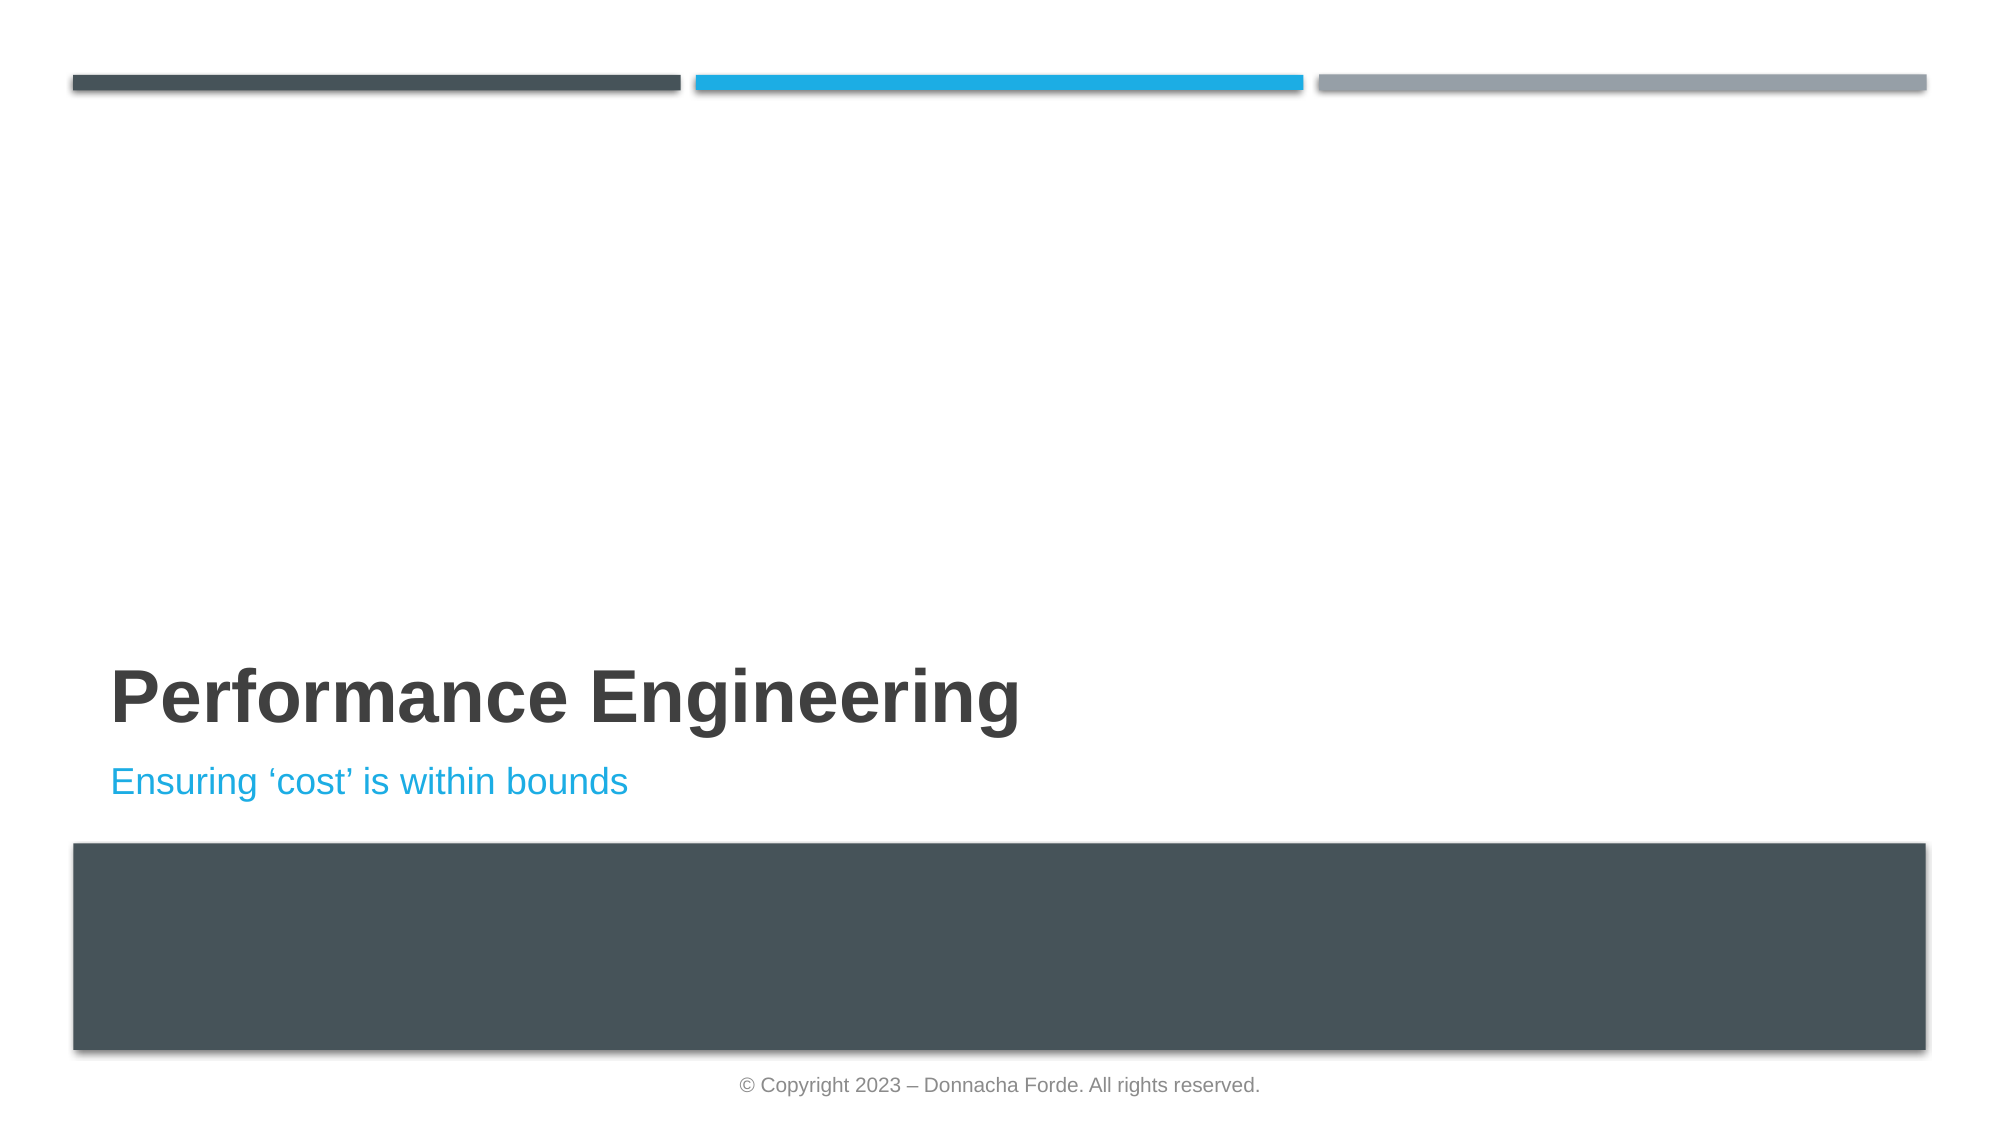

# Performance Engineering
Ensuring ‘cost’ is within bounds
© Copyright 2023 – Donnacha Forde. All rights reserved.